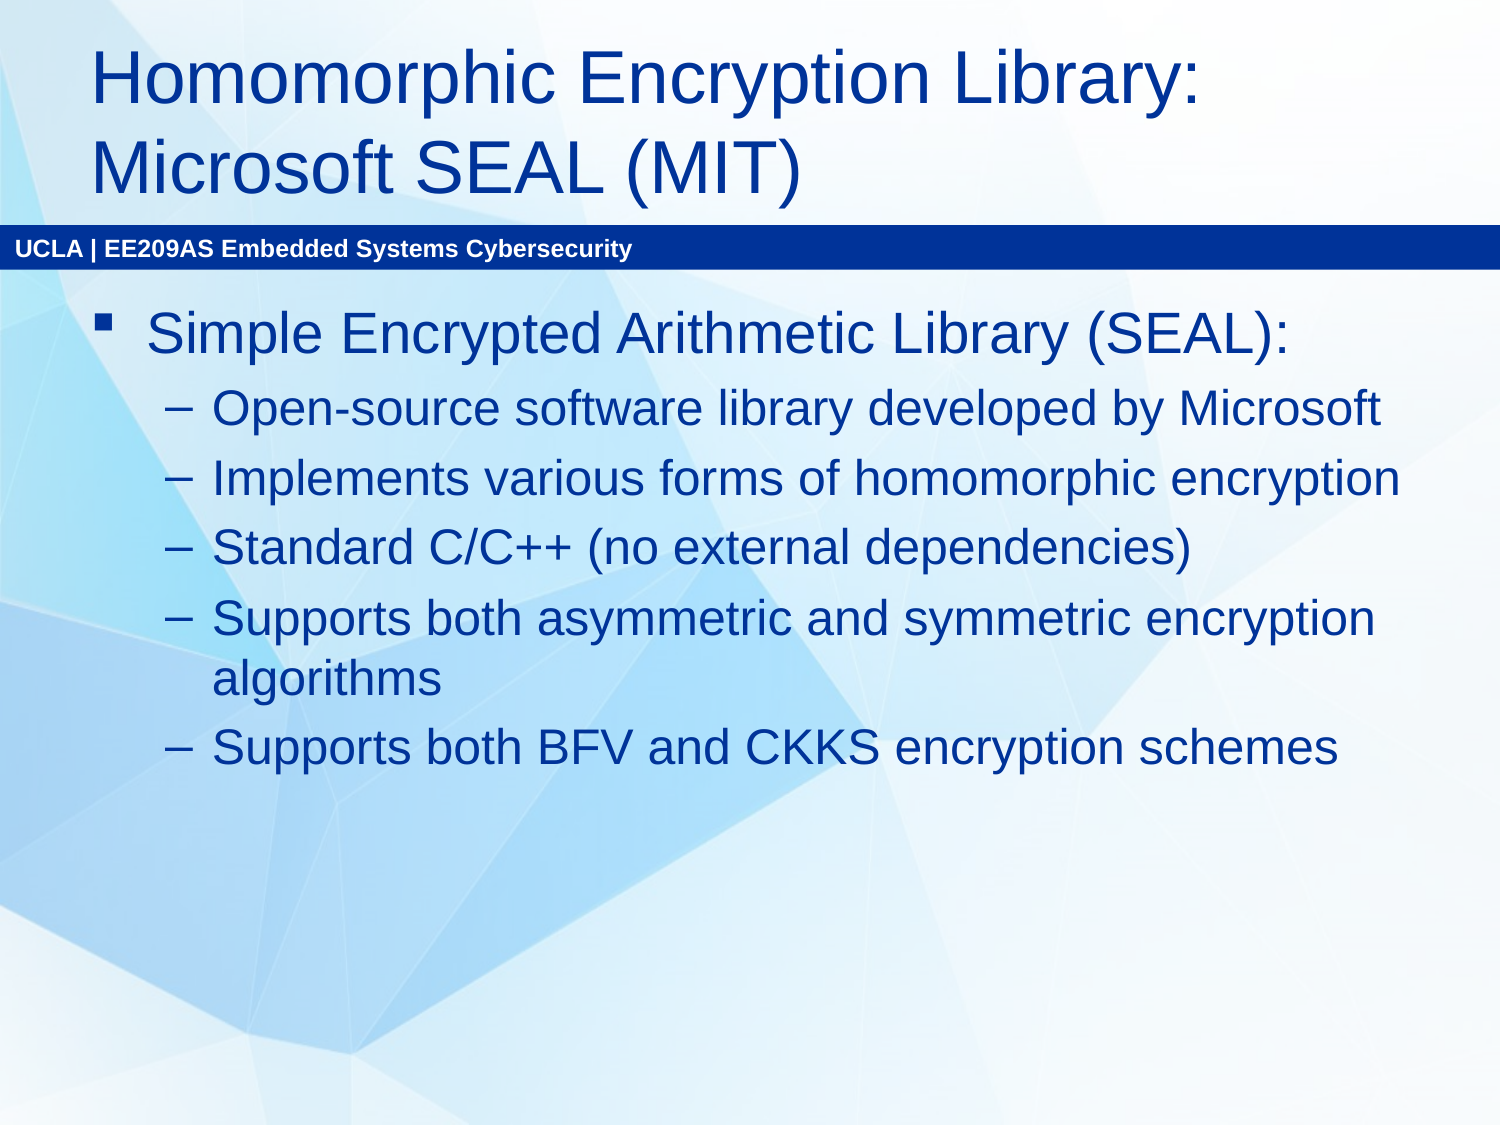

# Homomorphic Encryption Library: Microsoft SEAL (MIT)
Simple Encrypted Arithmetic Library (SEAL):
Open-source software library developed by Microsoft
Implements various forms of homomorphic encryption
Standard C/C++ (no external dependencies)
Supports both asymmetric and symmetric encryption algorithms
Supports both BFV and CKKS encryption schemes